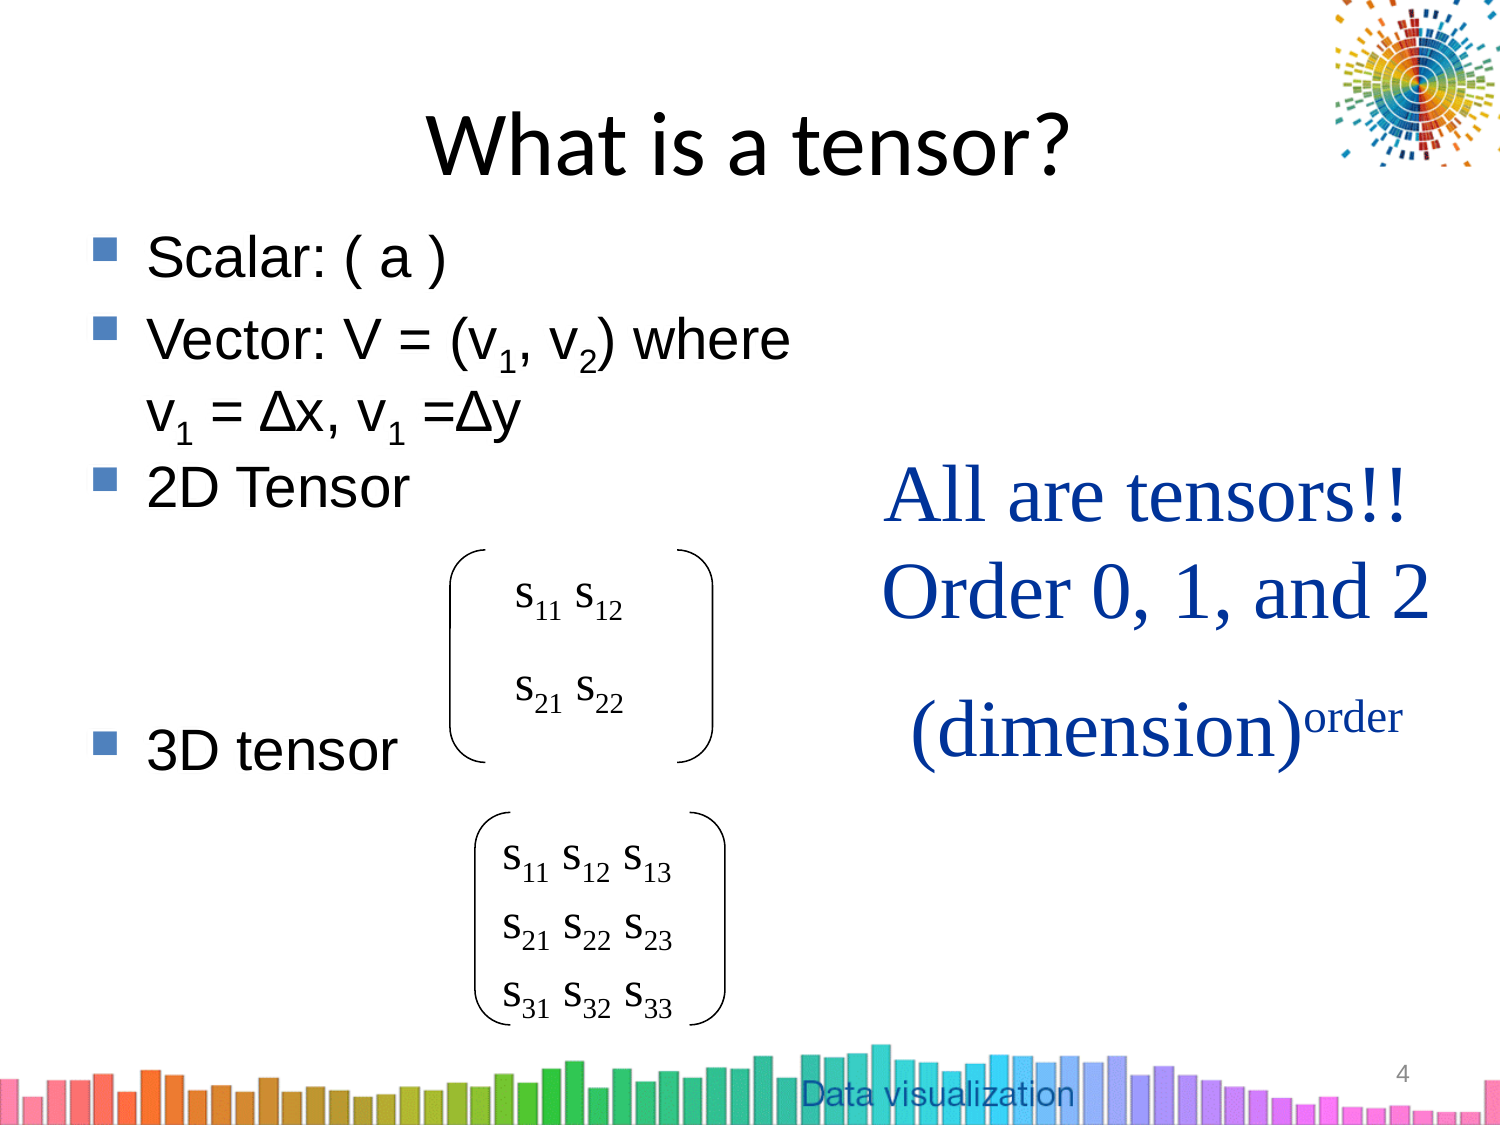

# What is a tensor?
Scalar: ( a )
Vector: V = (v1, v2) where
v1 = ∆x, v1 =∆y
2D Tensor
3D tensor

All are tensors!!
Order 0, 1, and 2
(dimension)order

s11 s12
s21 s22

s11 s12 s13
s21 s22 s23
s31 s32 s33
4